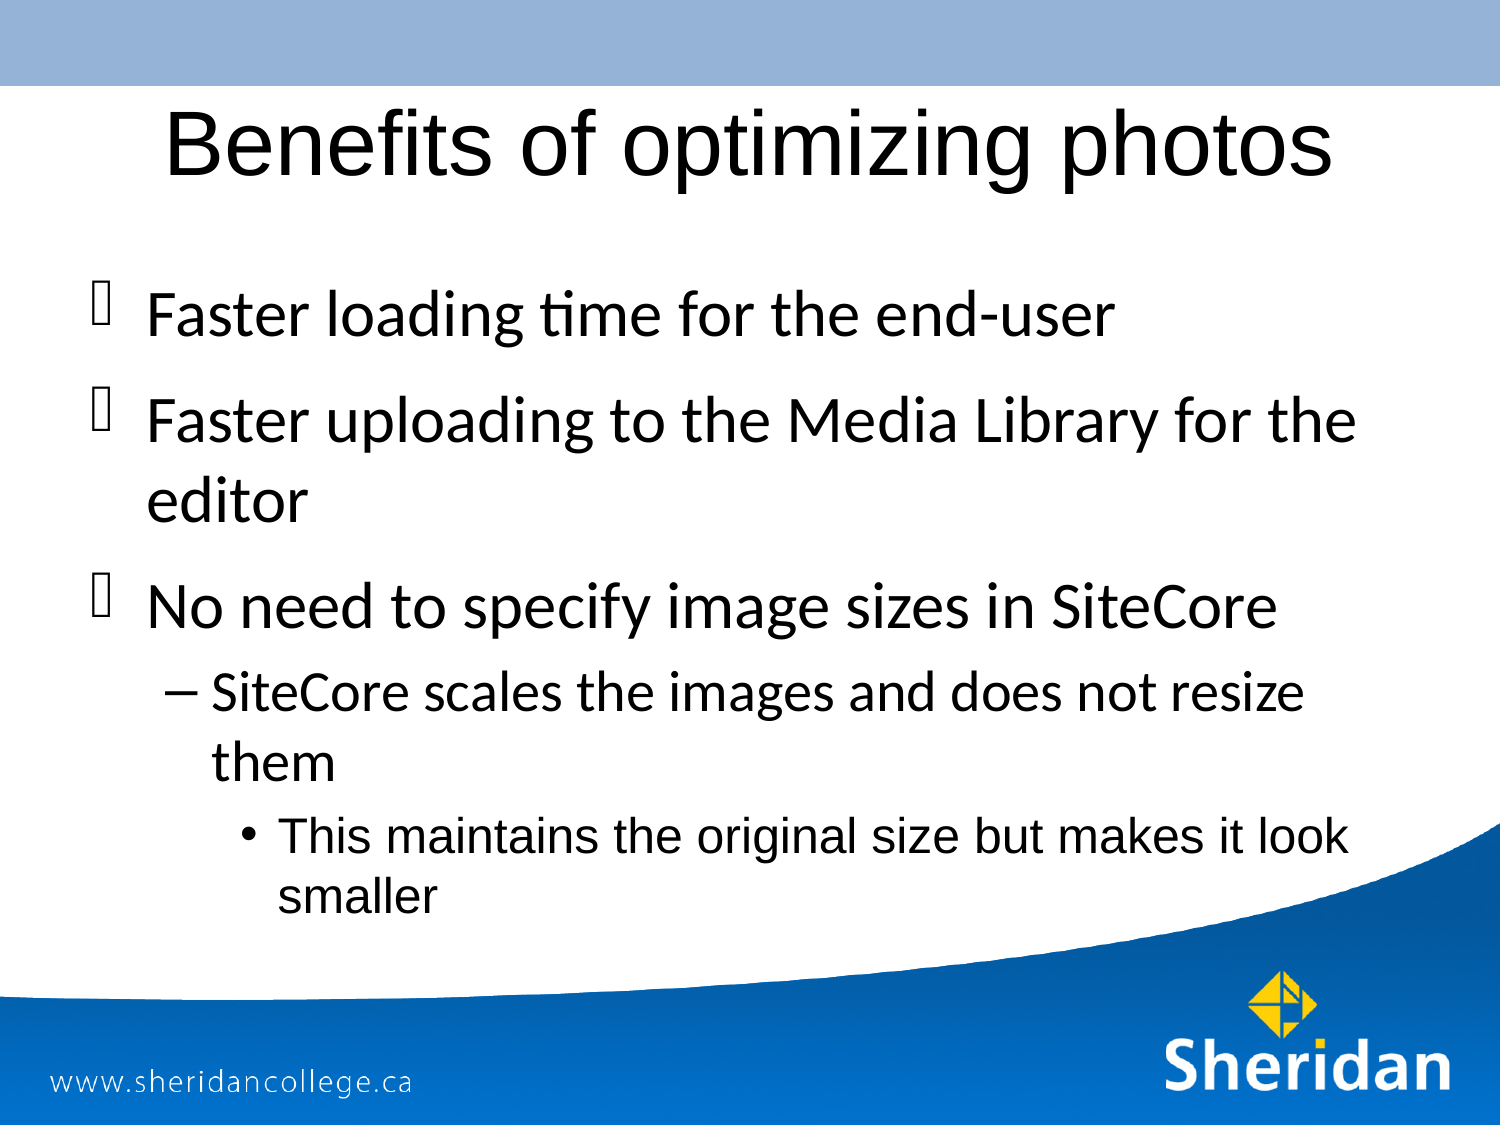

# Benefits of optimizing photos
Faster loading time for the end-user
Faster uploading to the Media Library for the editor
No need to specify image sizes in SiteCore
SiteCore scales the images and does not resize them
This maintains the original size but makes it look smaller